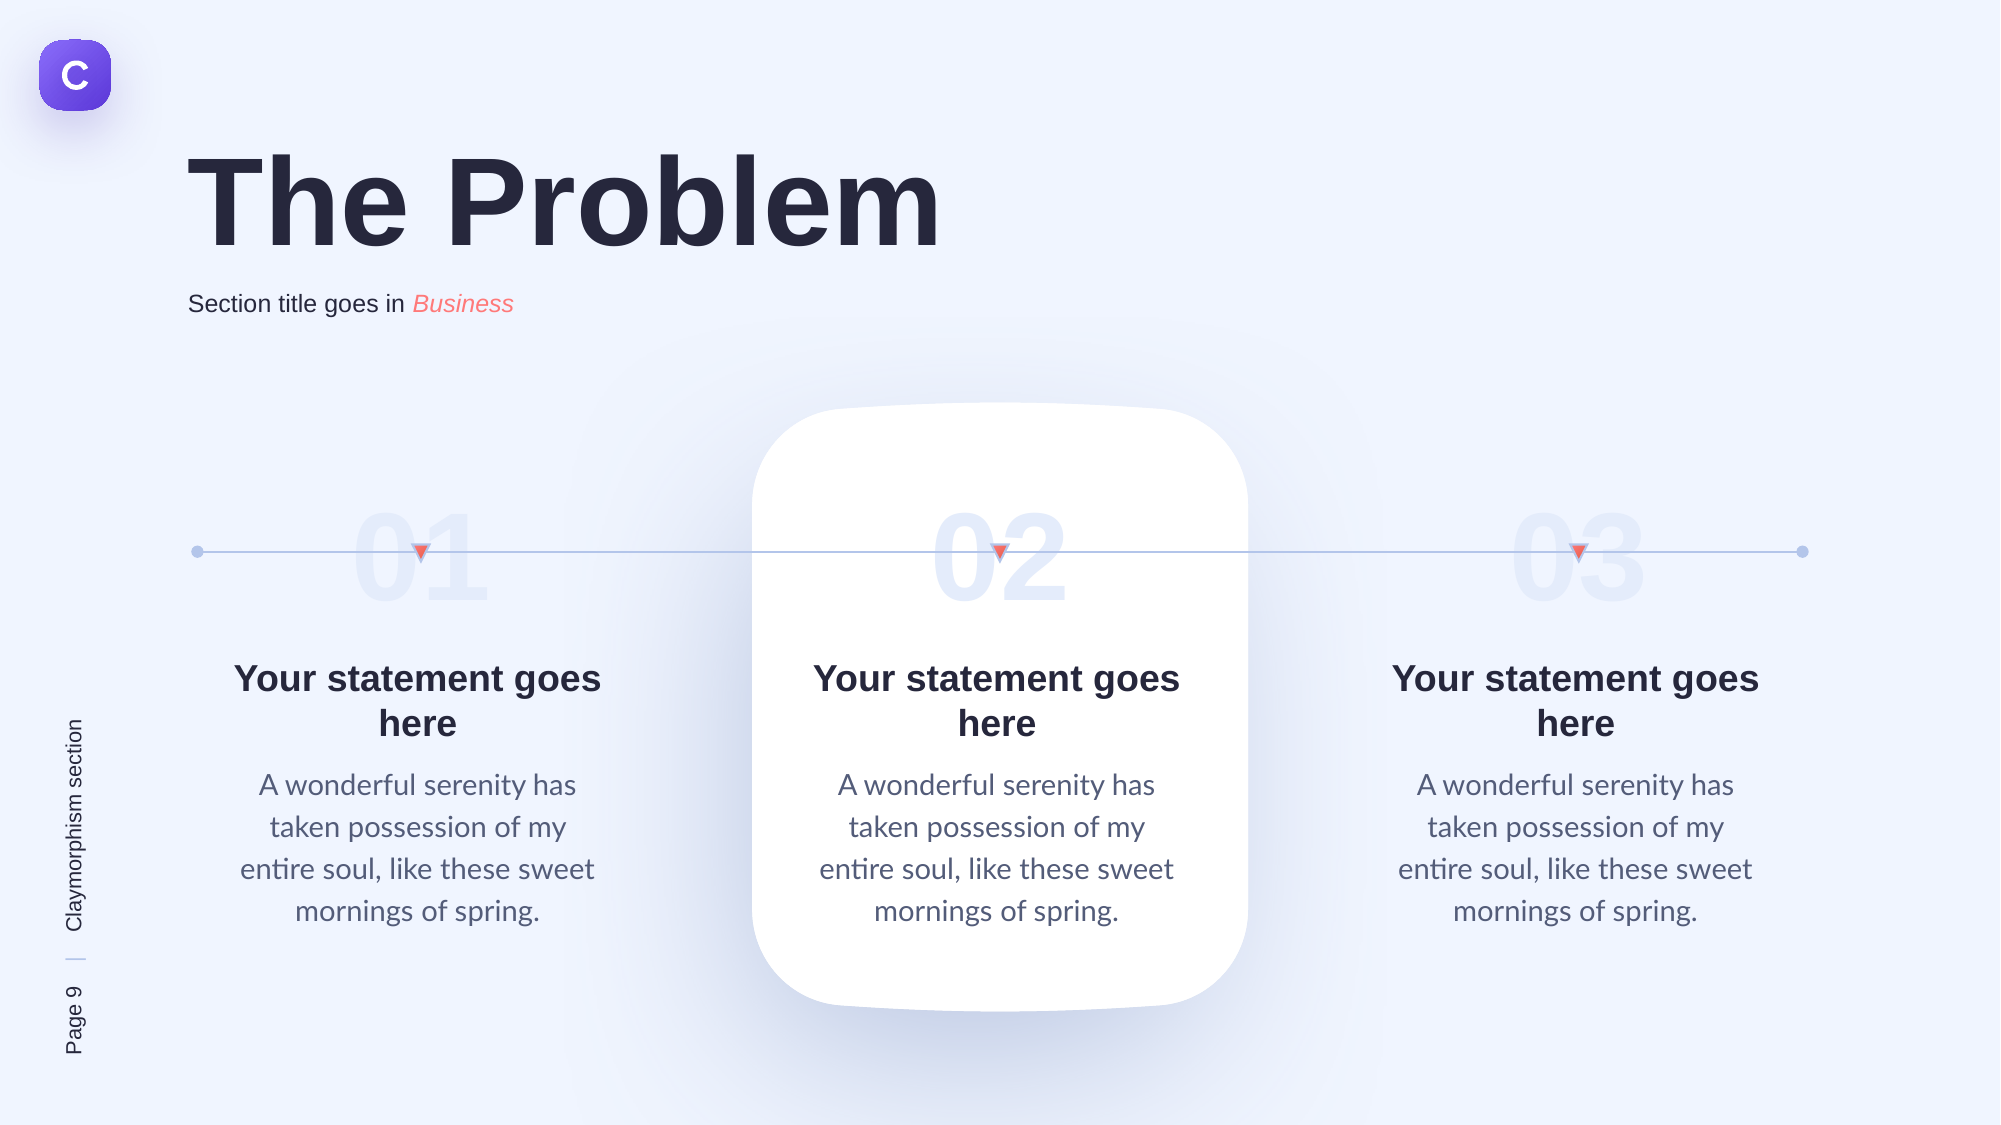

The Problem
Section title goes in Business

01
02
03

Your statement goes here
A wonderful serenity has taken possession of my entire soul, like these sweet mornings of spring.
Your statement goes here
A wonderful serenity has taken possession of my entire soul, like these sweet mornings of spring.
Your statement goes here
A wonderful serenity has taken possession of my entire soul, like these sweet mornings of spring.